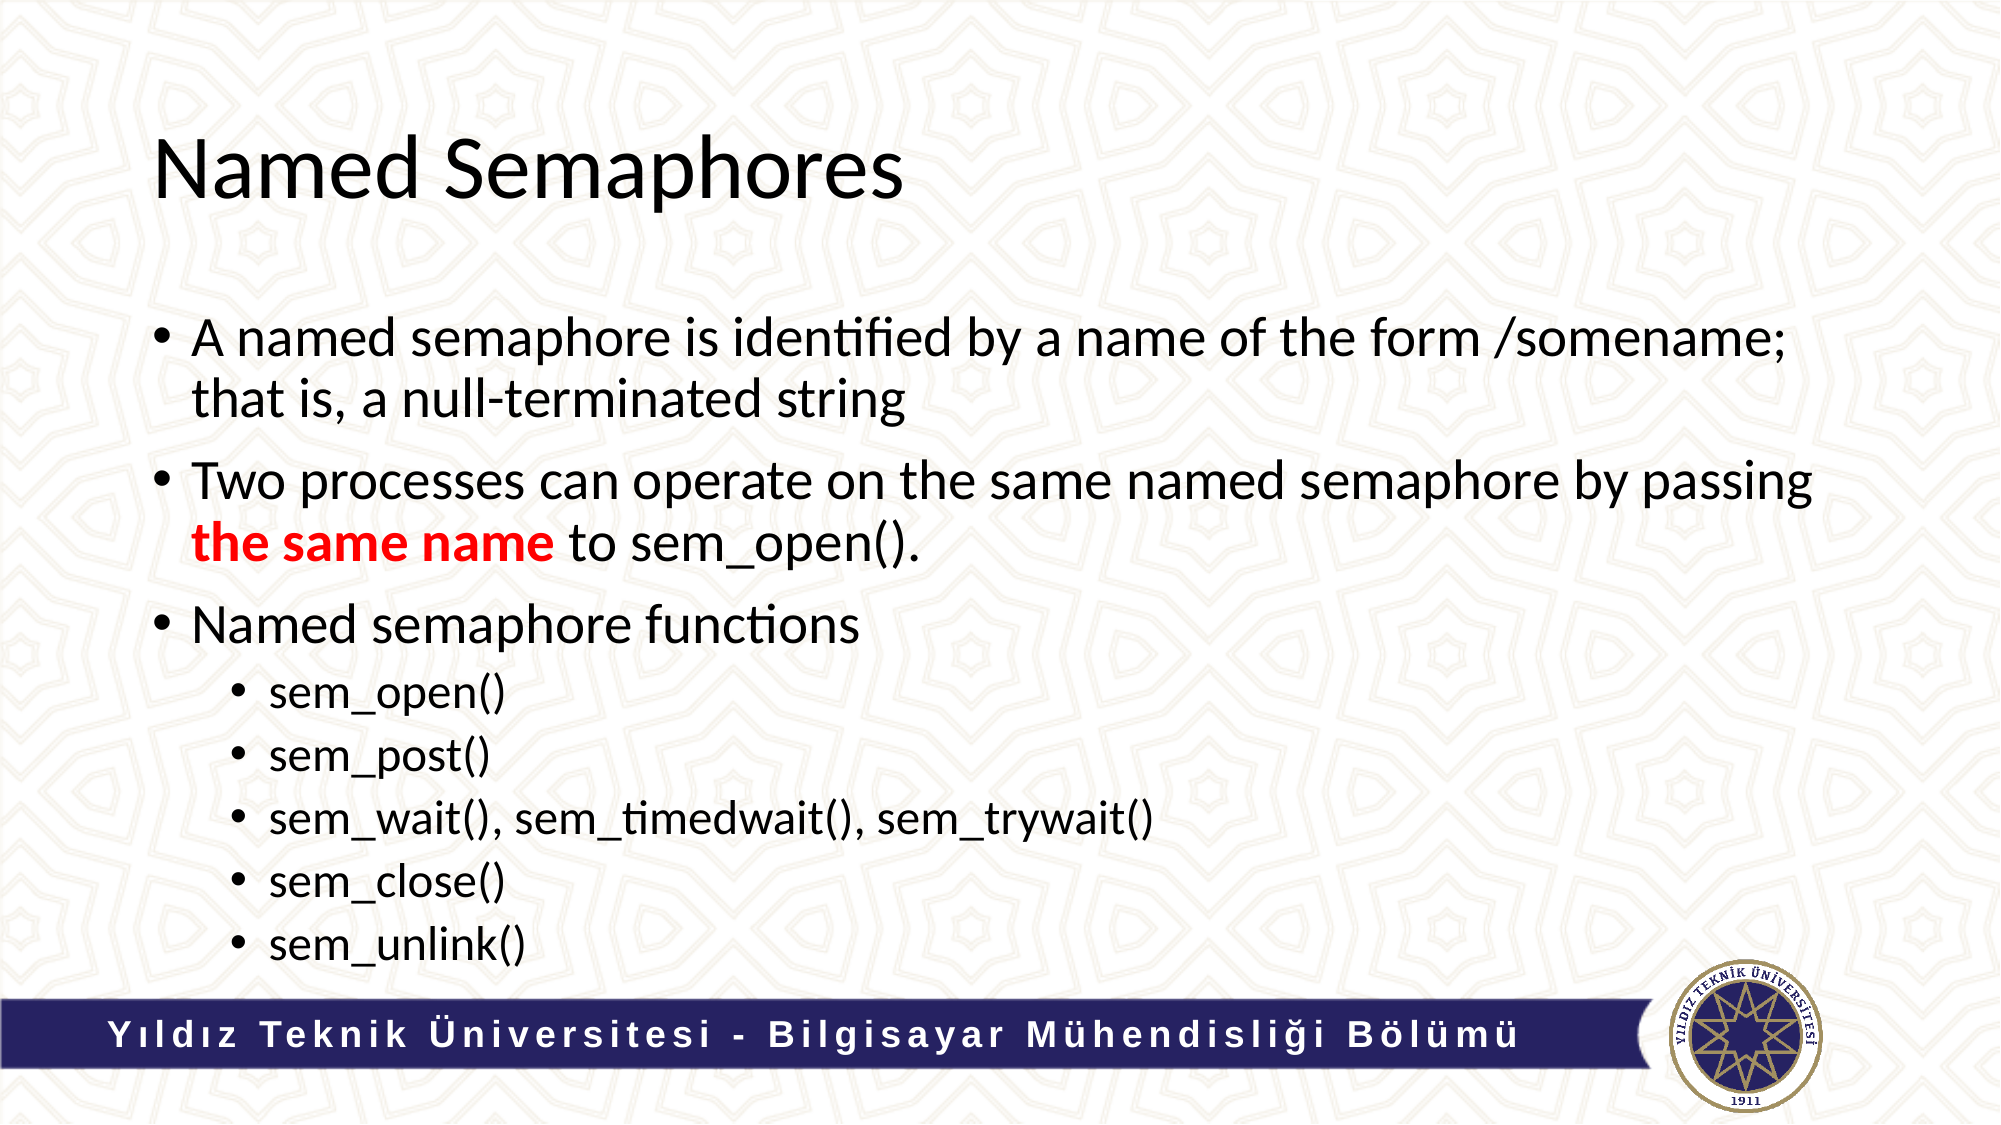

# Named Semaphores
A named semaphore is identified by a name of the form /somename; that is, a null-terminated string
Two processes can operate on the same named semaphore by passing the same name to sem_open().
Named semaphore functions
sem_open()
sem_post()
sem_wait(), sem_timedwait(), sem_trywait()
sem_close()
sem_unlink()
Yıldız Teknik Üniversitesi - Bilgisayar Mühendisliği Bölümü